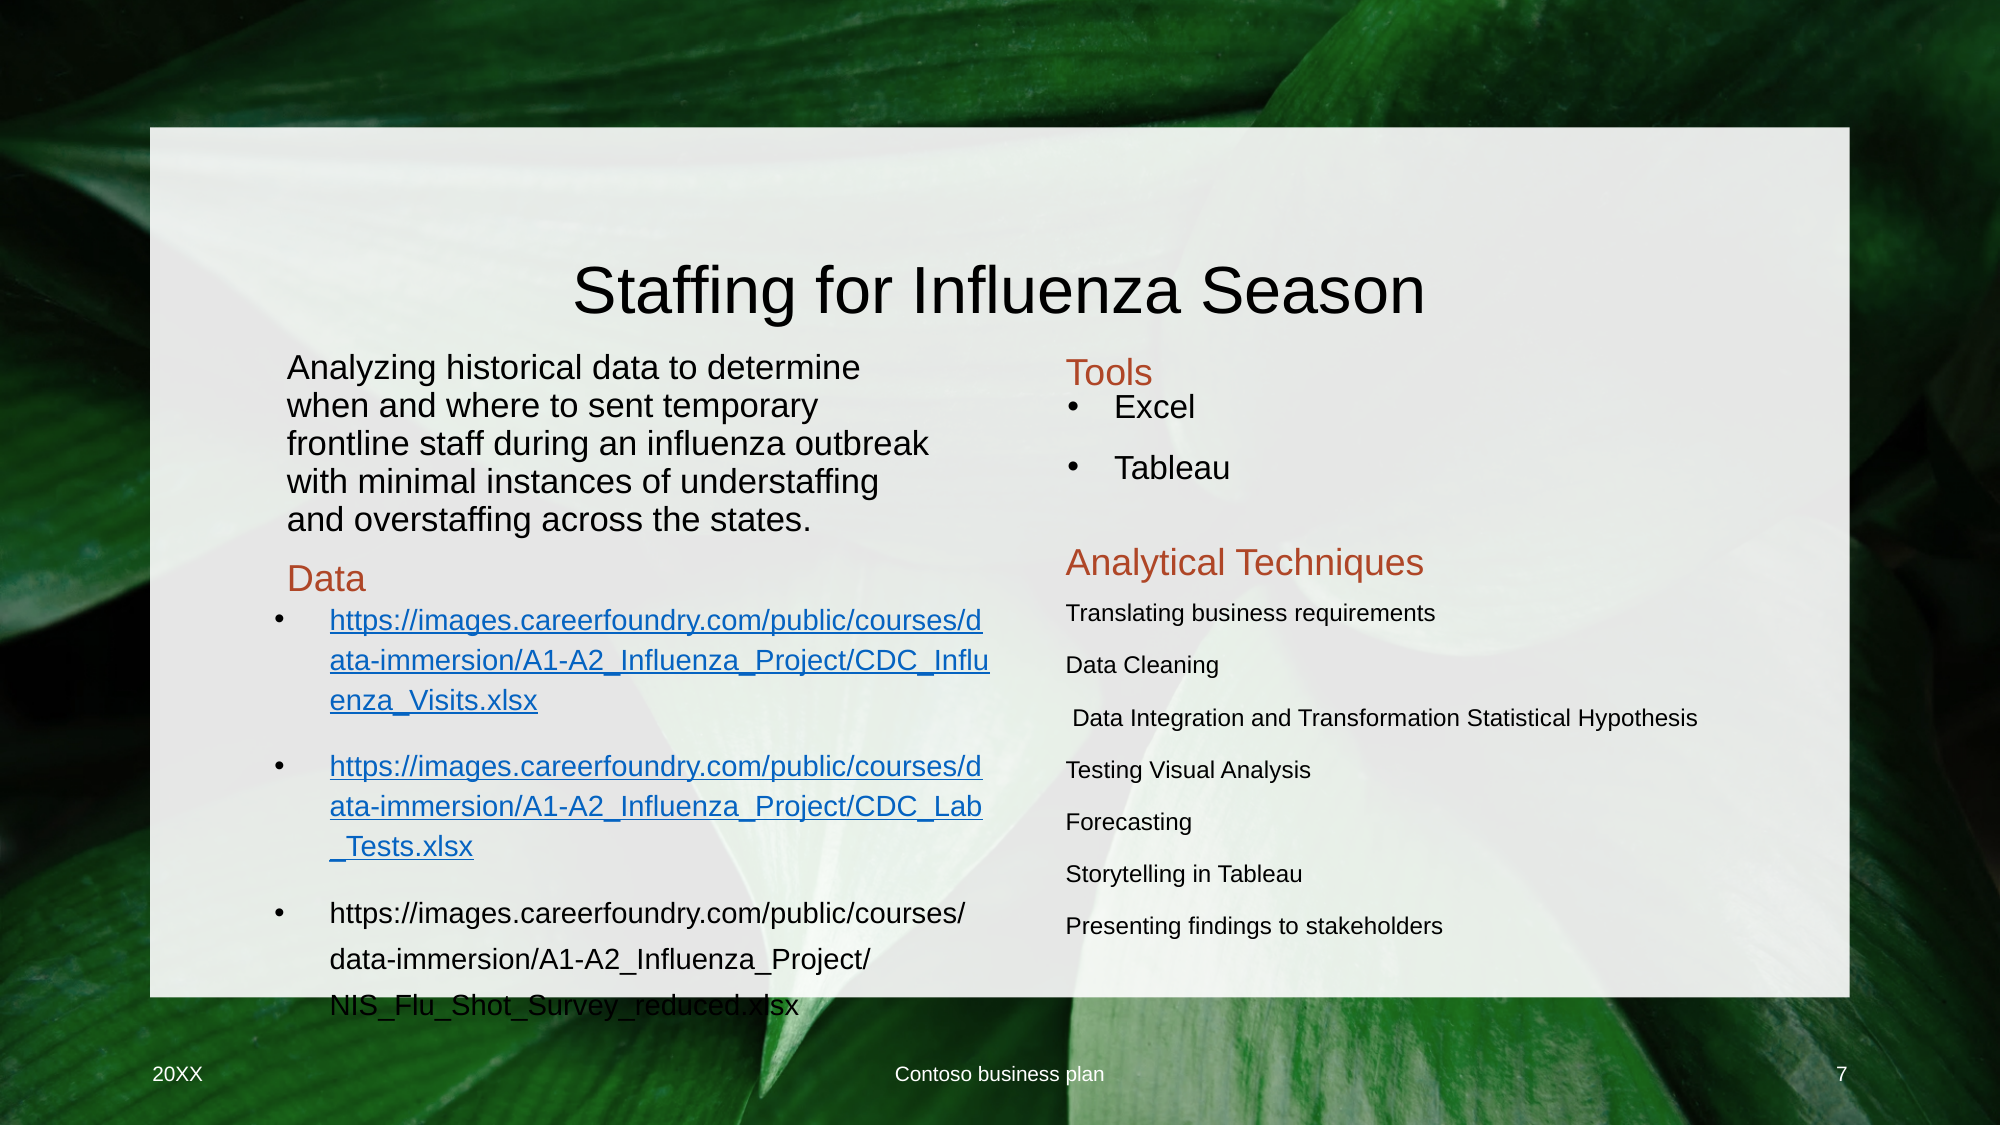

# Staffing for Influenza Season
Tools
Analyzing historical data to determine when and where to sent temporary frontline staff during an influenza outbreak with minimal instances of understaffing and overstaffing across the states.

Excel
Tableau
Analytical Techniques
Data
https://images.careerfoundry.com/public/courses/data-immersion/A1-A2_Influenza_Project/CDC_Influenza_Visits.xlsx
https://images.careerfoundry.com/public/courses/data-immersion/A1-A2_Influenza_Project/CDC_Lab_Tests.xlsx
https://images.careerfoundry.com/public/courses/data-immersion/A1-A2_Influenza_Project/NIS_Flu_Shot_Survey_reduced.xlsx

Translating business requirements
Data Cleaning
 Data Integration and Transformation Statistical Hypothesis
Testing Visual Analysis
Forecasting
Storytelling in Tableau
Presenting findings to stakeholders
20XX
Contoso business plan
7